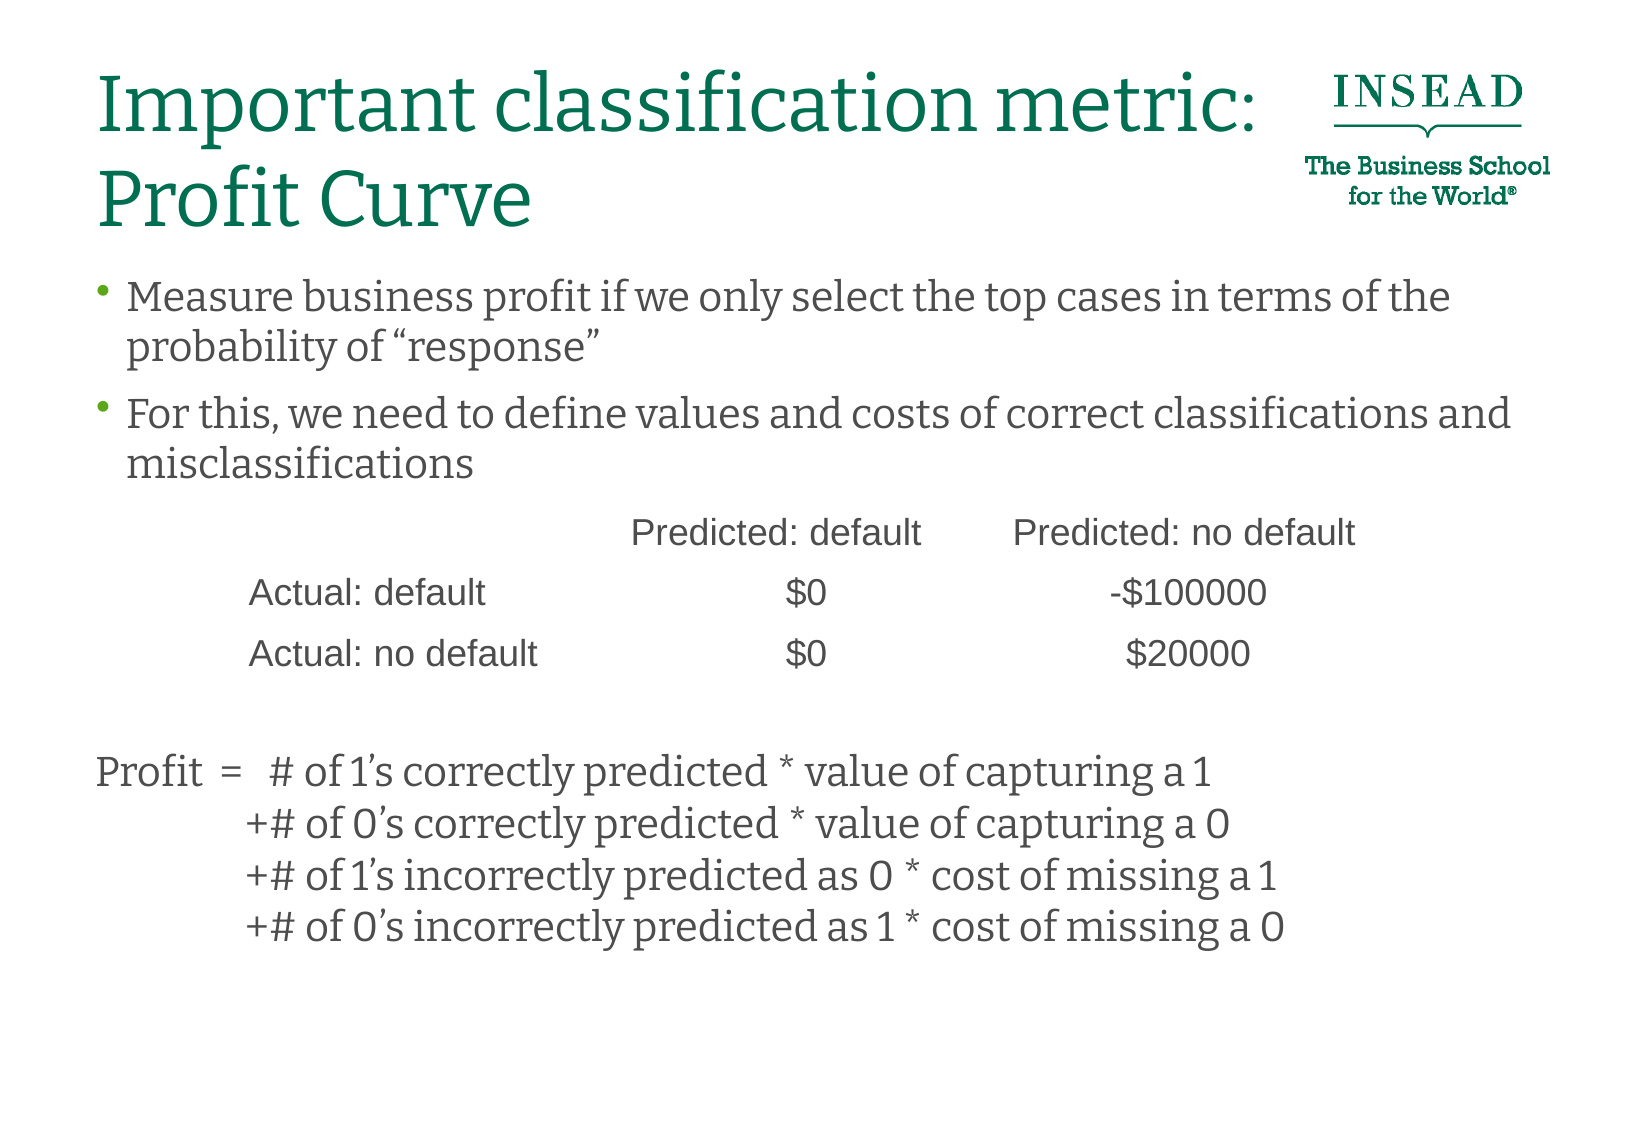

# Important classification metric: Profit Curve
Measure business profit if we only select the top cases in terms of the probability of “response”
For this, we need to define values and costs of correct classifications and misclassifications
|  | Predicted: default | Predicted: no default |
| --- | --- | --- |
| Actual: default | $0 | -$100000 |
| Actual: no default | $0 | $20000 |
Profit  =   # of 1’s correctly predicted * value of capturing a 1
	+# of 0’s correctly predicted * value of capturing a 0
 	+# of 1’s incorrectly predicted as 0 * cost of missing a 1
	+# of 0’s incorrectly predicted as 1 * cost of missing a 0